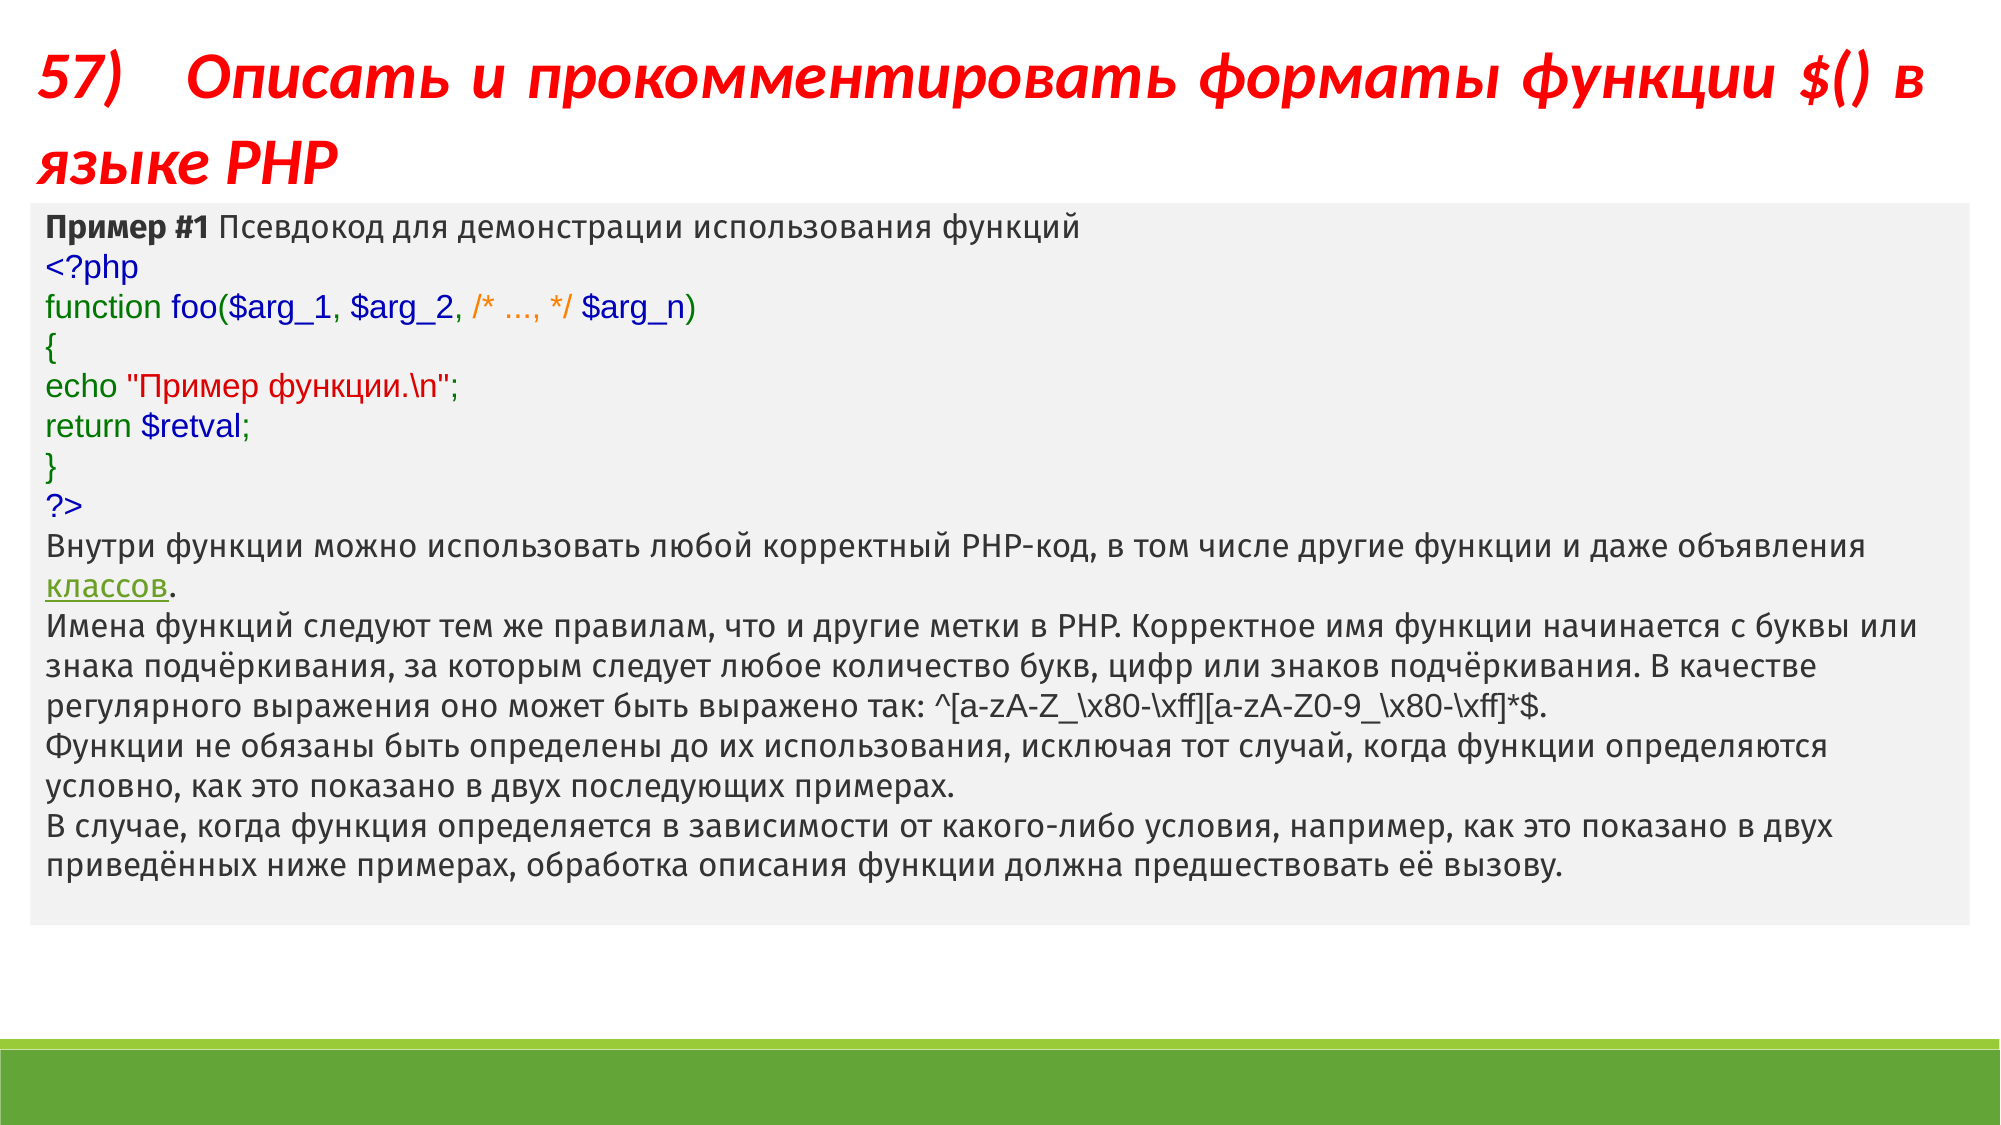

57)	Описать и прокомментировать форматы функции $() в языке PHP
Пример #1 Псевдокод для демонстрации использования функций
<?php
function foo($arg_1, $arg_2, /* ..., */ $arg_n)
{
echo "Пример функции.\n";
return $retval;
}
?>
Внутри функции можно использовать любой корректный PHP-код, в том числе другие функции и даже объявления классов.
Имена функций следуют тем же правилам, что и другие метки в PHP. Корректное имя функции начинается с буквы или знака подчёркивания, за которым следует любое количество букв, цифр или знаков подчёркивания. В качестве регулярного выражения оно может быть выражено так: ^[a-zA-Z_\x80-\xff][a-zA-Z0-9_\x80-\xff]*$.
Функции не обязаны быть определены до их использования, исключая тот случай, когда функции определяются условно, как это показано в двух последующих примерах.
В случае, когда функция определяется в зависимости от какого-либо условия, например, как это показано в двух приведённых ниже примерах, обработка описания функции должна предшествовать её вызову.